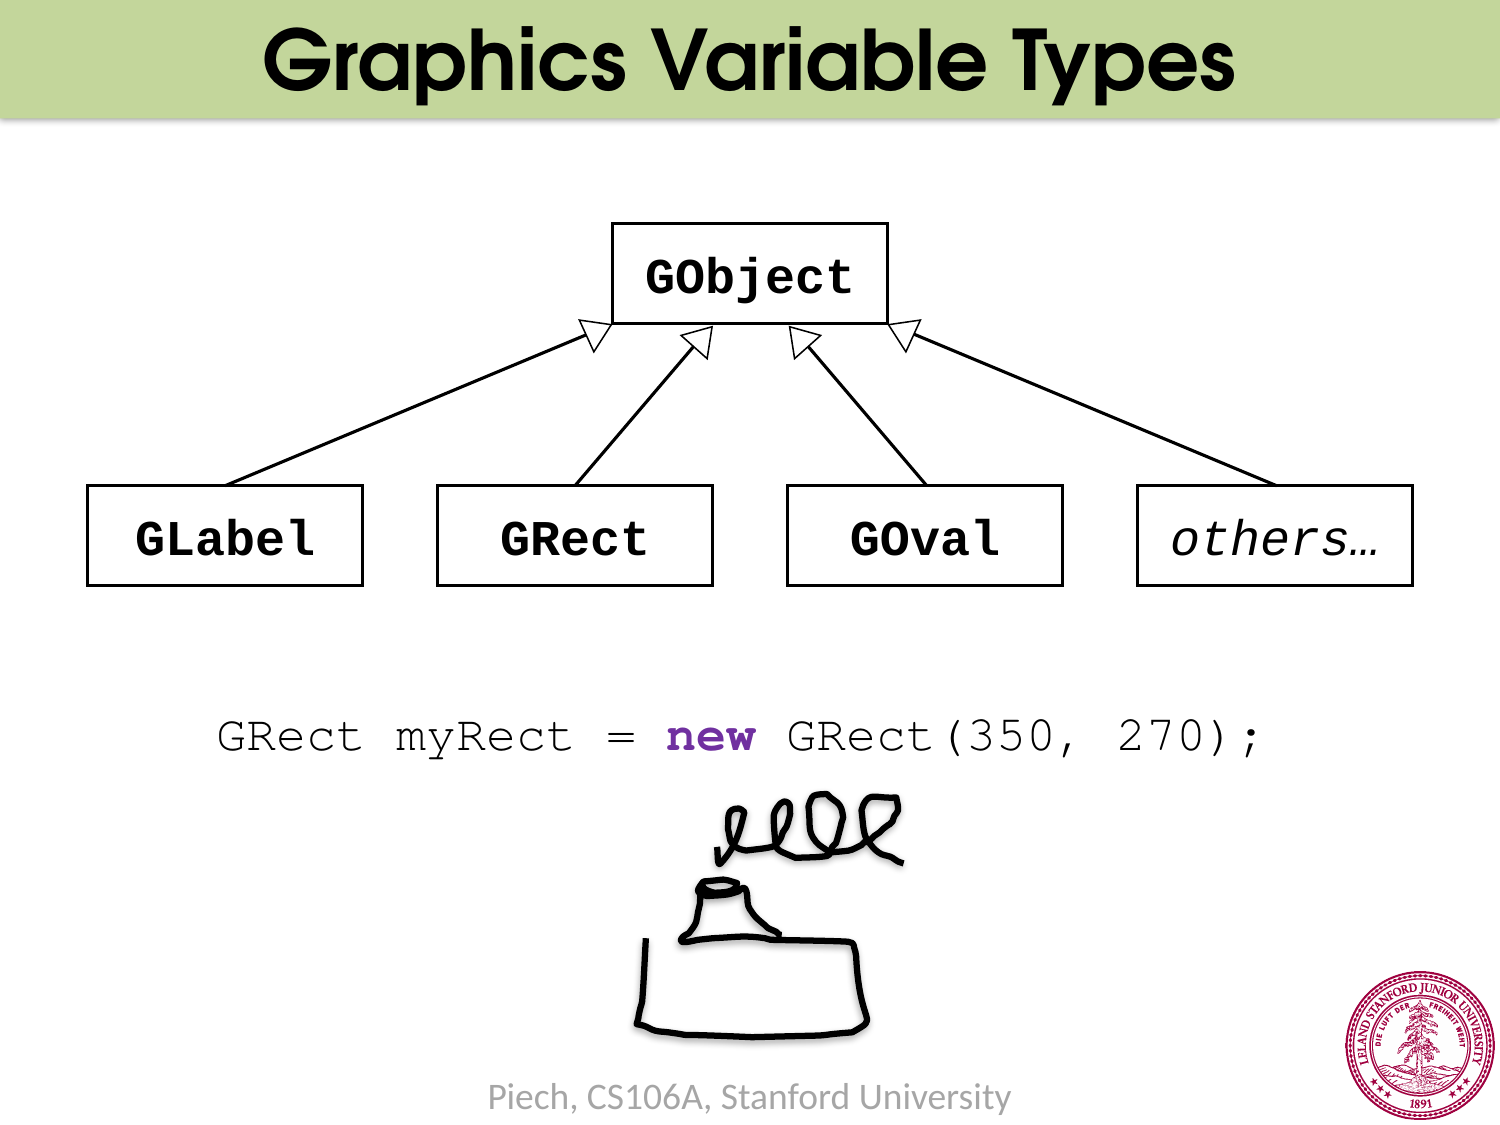

Graphics Variable Types
GObject

GLabel
GRect
GOval
others…
GRect myRect = new GRect(350, 270);